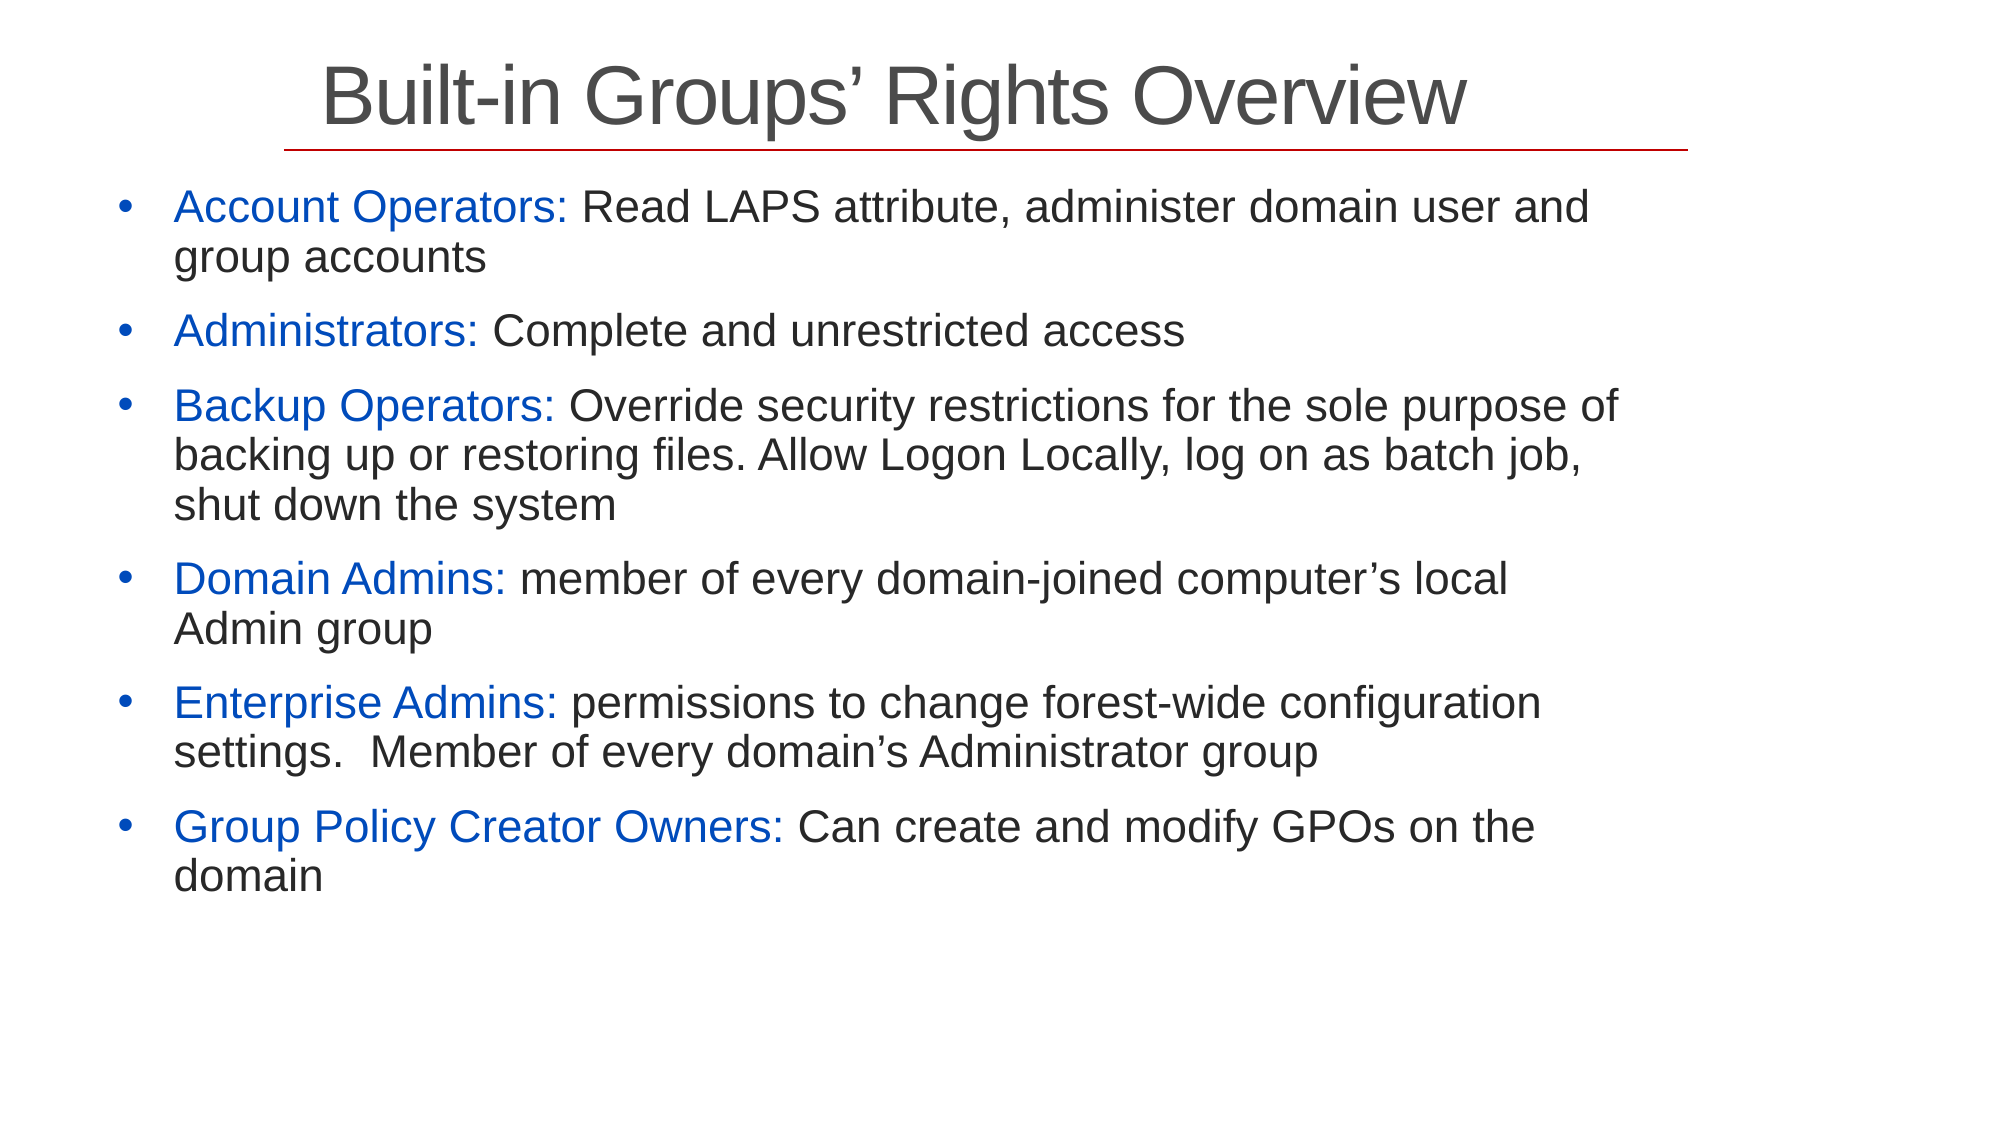

# Built-in Groups’ Rights Overview
Account Operators: Read LAPS attribute, administer domain user and group accounts
Administrators: Complete and unrestricted access
Backup Operators: Override security restrictions for the sole purpose of backing up or restoring files. Allow Logon Locally, log on as batch job, shut down the system
Domain Admins: member of every domain-joined computer’s local Admin group
Enterprise Admins: permissions to change forest-wide configuration settings.  Member of every domain’s Administrator group
Group Policy Creator Owners: Can create and modify GPOs on the domain